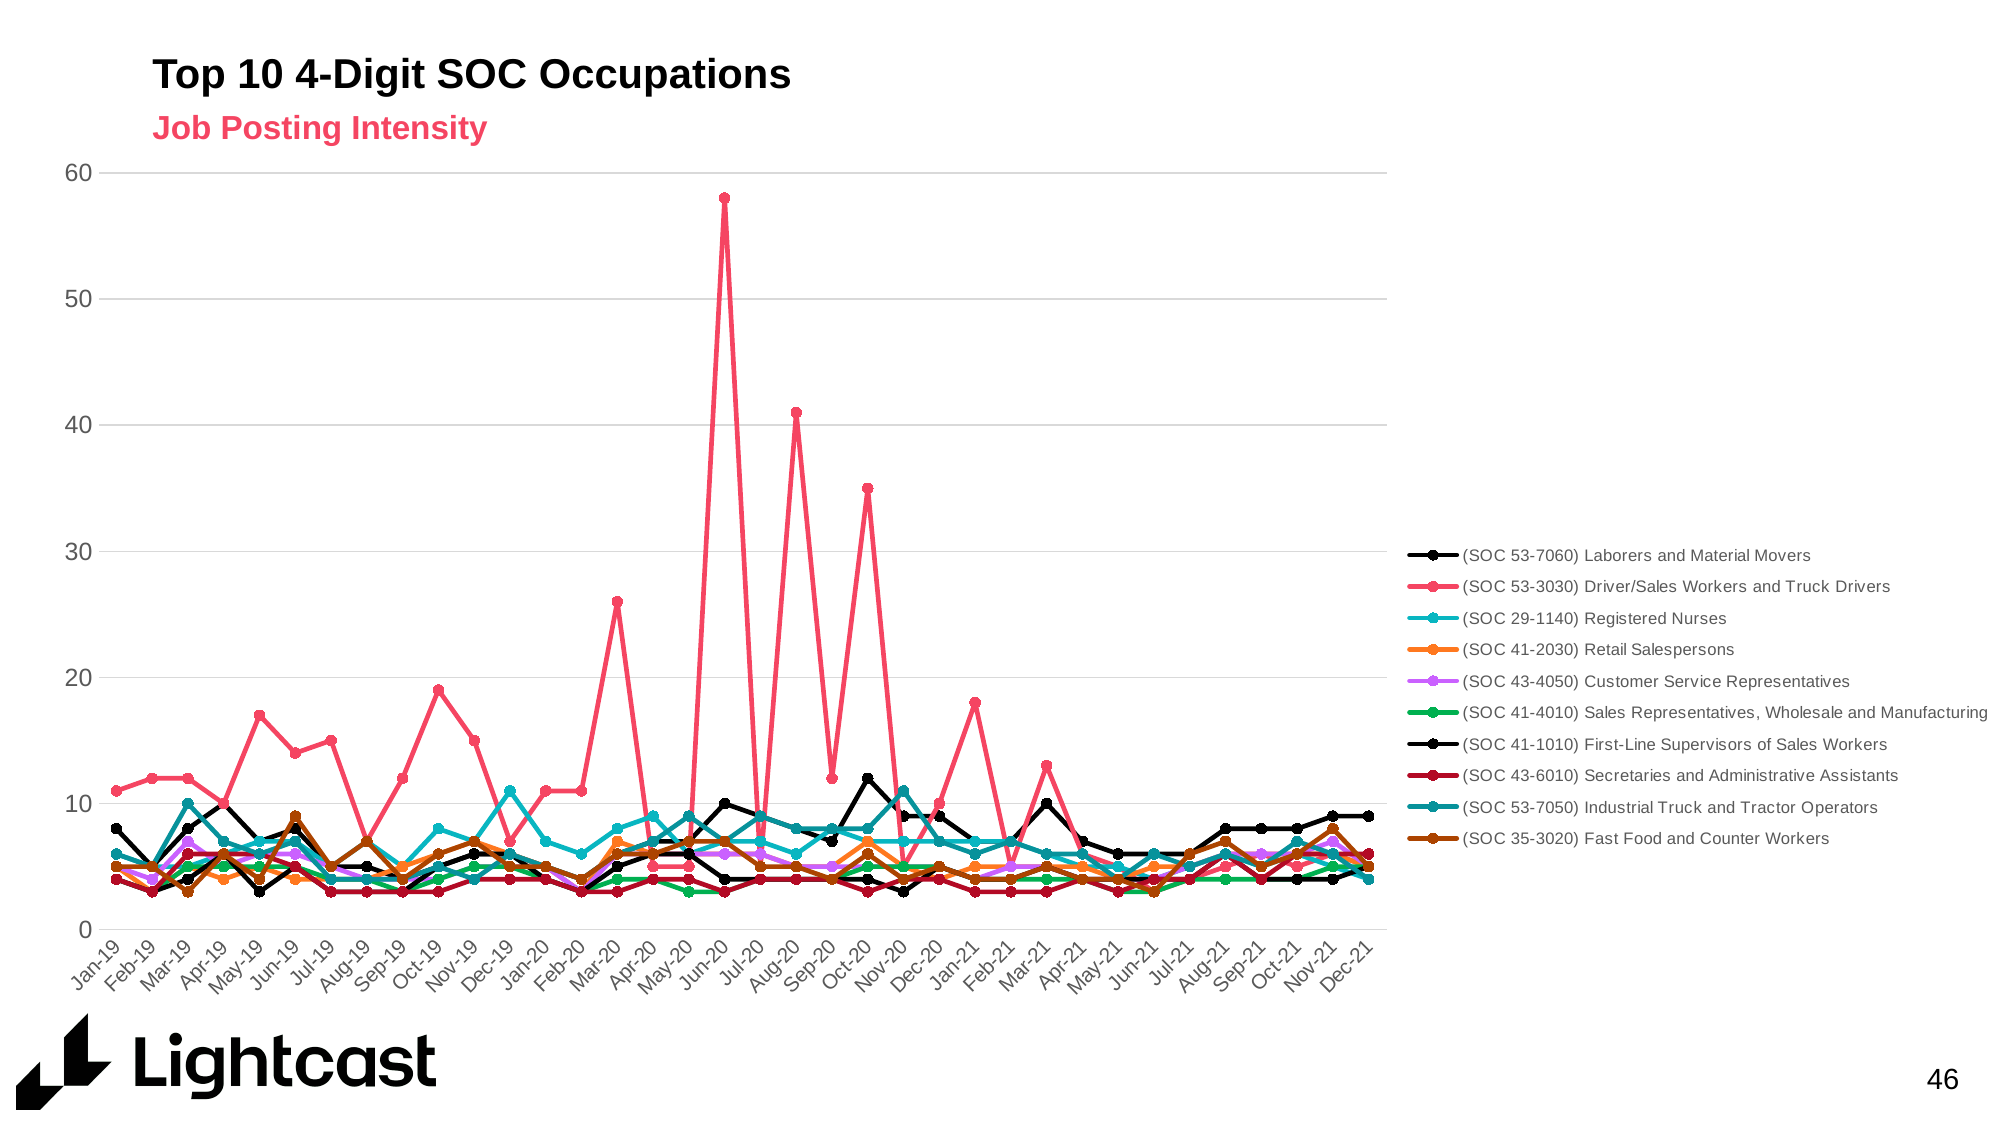

# Top 10 4-Digit SOC Occupations
Job Posting Intensity

### Chart

| Category | (SOC 53-7060) Laborers and Material Movers | (SOC 53-3030) Driver/Sales Workers and Truck Drivers | (SOC 29-1140) Registered Nurses | (SOC 41-2030) Retail Salespersons | (SOC 43-4050) Customer Service Representatives | (SOC 41-4010) Sales Representatives, Wholesale and Manufacturing | (SOC 41-1010) First-Line Supervisors of Sales Workers | (SOC 43-6010) Secretaries and Administrative Assistants | (SOC 53-7050) Industrial Truck and Tractor Operators | (SOC 35-3020) Fast Food and Counter Workers |
|---|---|---|---|---|---|---|---|---|---|---|
| Jan-19 | 8.0 | 11.0 | 6.0 | 5.0 | 5.0 | 4.0 | 4.0 | 4.0 | 6.0 | 5.0 |
| Feb-19 | 5.0 | 12.0 | 5.0 | 3.0 | 4.0 | 3.0 | 3.0 | 3.0 | 5.0 | 5.0 |
| Mar-19 | 8.0 | 12.0 | 5.0 | 5.0 | 7.0 | 5.0 | 4.0 | 6.0 | 10.0 | 3.0 |
| Apr-19 | 10.0 | 10.0 | 6.0 | 4.0 | 5.0 | 5.0 | 6.0 | 6.0 | 7.0 | 6.0 |
| May-19 | 7.0 | 17.0 | 7.0 | 5.0 | 6.0 | 5.0 | 3.0 | 6.0 | 6.0 | 4.0 |
| Jun-19 | 8.0 | 14.0 | 7.0 | 4.0 | 6.0 | 5.0 | 5.0 | 5.0 | 7.0 | 9.0 |
| Jul-19 | 5.0 | 15.0 | 5.0 | 4.0 | 5.0 | 4.0 | 3.0 | 3.0 | 4.0 | 5.0 |
| Aug-19 | 5.0 | 7.0 | 7.0 | 4.0 | 4.0 | 4.0 | 3.0 | 3.0 | 4.0 | 7.0 |
| Sep-19 | 4.0 | 12.0 | 5.0 | 5.0 | 4.0 | 3.0 | 3.0 | 3.0 | 4.0 | 4.0 |
| Oct-19 | 5.0 | 19.0 | 8.0 | 6.0 | 4.0 | 4.0 | 5.0 | 3.0 | 5.0 | 6.0 |
| Nov-19 | 6.0 | 15.0 | 7.0 | 7.0 | 5.0 | 5.0 | 6.0 | 4.0 | 4.0 | 7.0 |
| Dec-19 | 6.0 | 7.0 | 11.0 | 6.0 | 5.0 | 5.0 | 6.0 | 4.0 | 6.0 | 5.0 |
| Jan-20 | 5.0 | 11.0 | 7.0 | 5.0 | 5.0 | 4.0 | 4.0 | 4.0 | 5.0 | 5.0 |
| Feb-20 | 4.0 | 11.0 | 6.0 | 3.0 | 3.0 | 3.0 | 3.0 | 3.0 | 4.0 | 4.0 |
| Mar-20 | 6.0 | 26.0 | 8.0 | 7.0 | 6.0 | 4.0 | 5.0 | 3.0 | 6.0 | 6.0 |
| Apr-20 | 7.0 | 5.0 | 9.0 | 6.0 | 6.0 | 4.0 | 6.0 | 4.0 | 7.0 | 6.0 |
| May-20 | 7.0 | 5.0 | 6.0 | 6.0 | 6.0 | 3.0 | 6.0 | 4.0 | 9.0 | 7.0 |
| Jun-20 | 10.0 | 58.0 | 7.0 | 6.0 | 6.0 | 3.0 | 4.0 | 3.0 | 7.0 | 7.0 |
| Jul-20 | 9.0 | 5.0 | 7.0 | 6.0 | 6.0 | 4.0 | 4.0 | 4.0 | 9.0 | 5.0 |
| Aug-20 | 8.0 | 41.0 | 6.0 | 5.0 | 5.0 | 4.0 | 4.0 | 4.0 | 8.0 | 5.0 |
| Sep-20 | 7.0 | 12.0 | 8.0 | 5.0 | 5.0 | 4.0 | 4.0 | 4.0 | 8.0 | 4.0 |
| Oct-20 | 12.0 | 35.0 | 7.0 | 7.0 | 5.0 | 5.0 | 4.0 | 3.0 | 8.0 | 6.0 |
| Nov-20 | 9.0 | 5.0 | 7.0 | 5.0 | 5.0 | 5.0 | 3.0 | 4.0 | 11.0 | 4.0 |
| Dec-20 | 9.0 | 10.0 | 7.0 | 4.0 | 5.0 | 5.0 | 5.0 | 4.0 | 7.0 | 5.0 |
| Jan-21 | 7.0 | 18.0 | 7.0 | 5.0 | 4.0 | 4.0 | 4.0 | 3.0 | 6.0 | 4.0 |
| Feb-21 | 7.0 | 5.0 | 7.0 | 5.0 | 5.0 | 4.0 | 4.0 | 3.0 | 7.0 | 4.0 |
| Mar-21 | 10.0 | 13.0 | 6.0 | 5.0 | 5.0 | 4.0 | 5.0 | 3.0 | 6.0 | 5.0 |
| Apr-21 | 7.0 | 6.0 | 5.0 | 5.0 | 4.0 | 4.0 | 4.0 | 4.0 | 6.0 | 4.0 |
| May-21 | 6.0 | 5.0 | 5.0 | 4.0 | 4.0 | 3.0 | 4.0 | 3.0 | 4.0 | 4.0 |
| Jun-21 | 6.0 | 3.0 | 4.0 | 5.0 | 4.0 | 3.0 | 4.0 | 4.0 | 6.0 | 3.0 |
| Jul-21 | 6.0 | 4.0 | 5.0 | 5.0 | 5.0 | 4.0 | 4.0 | 4.0 | 5.0 | 6.0 |
| Aug-21 | 8.0 | 5.0 | 6.0 | 6.0 | 6.0 | 4.0 | 6.0 | 6.0 | 6.0 | 7.0 |
| Sep-21 | 8.0 | 6.0 | 5.0 | 6.0 | 6.0 | 4.0 | 4.0 | 4.0 | 5.0 | 5.0 |
| Oct-21 | 8.0 | 5.0 | 6.0 | 6.0 | 6.0 | 4.0 | 4.0 | 6.0 | 7.0 | 6.0 |
| Nov-21 | 9.0 | 6.0 | 5.0 | 6.0 | 7.0 | 5.0 | 4.0 | 6.0 | 6.0 | 8.0 |
| Dec-21 | 9.0 | 5.0 | 4.0 | 5.0 | 5.0 | 5.0 | 5.0 | 6.0 | 4.0 | 5.0 |